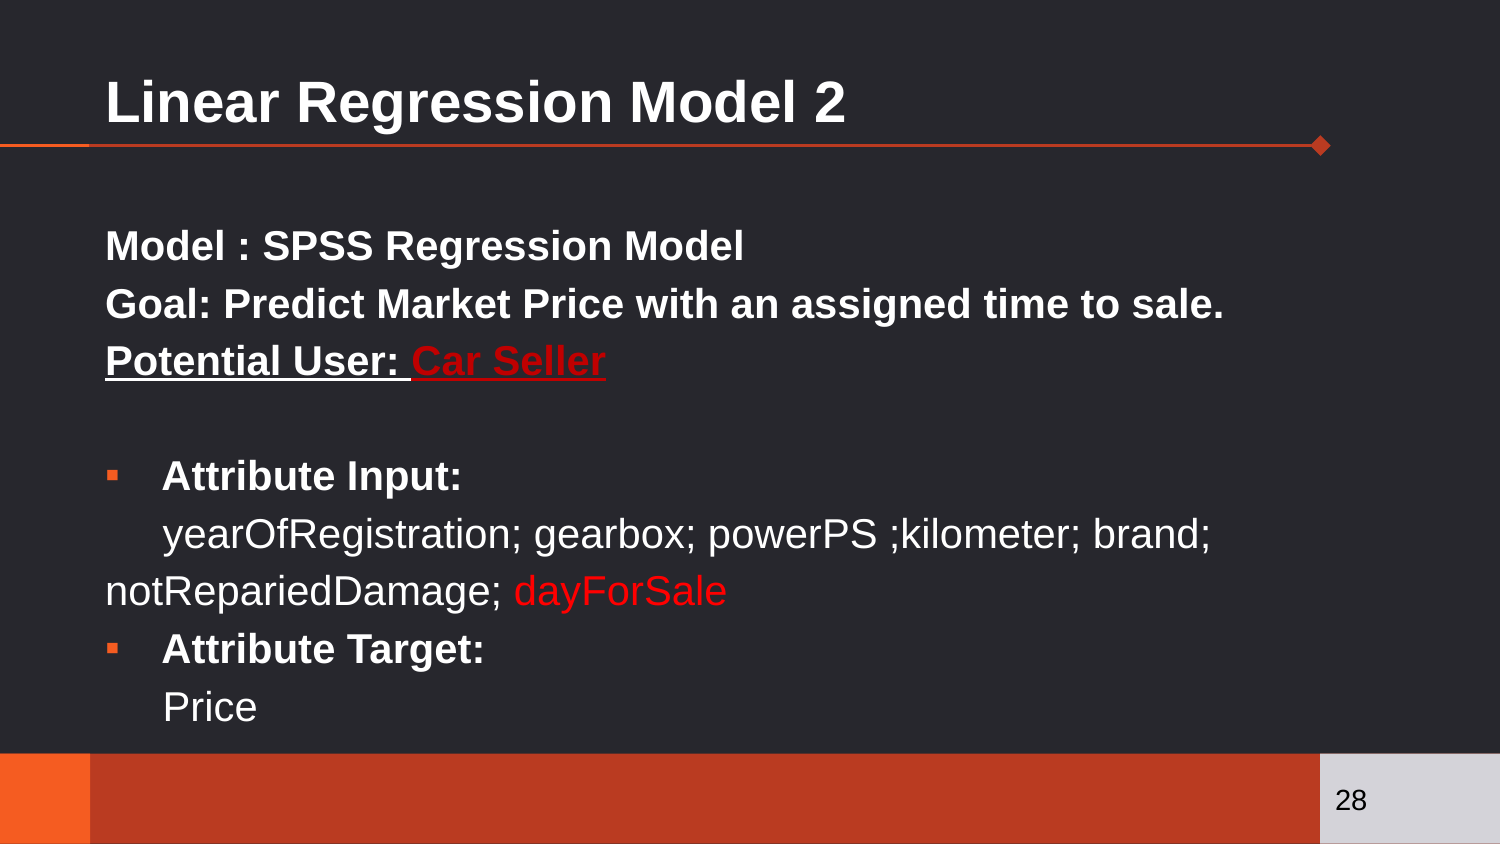

# Linear Regression Model 2
Model : SPSS Regression Model
Goal: Predict Market Price with an assigned time to sale.
Potential User: Car Seller

Attribute Input:
     yearOfRegistration; gearbox; powerPS ;kilometer; brand;
notRepariedDamage; dayForSale
Attribute Target:
     Price

28